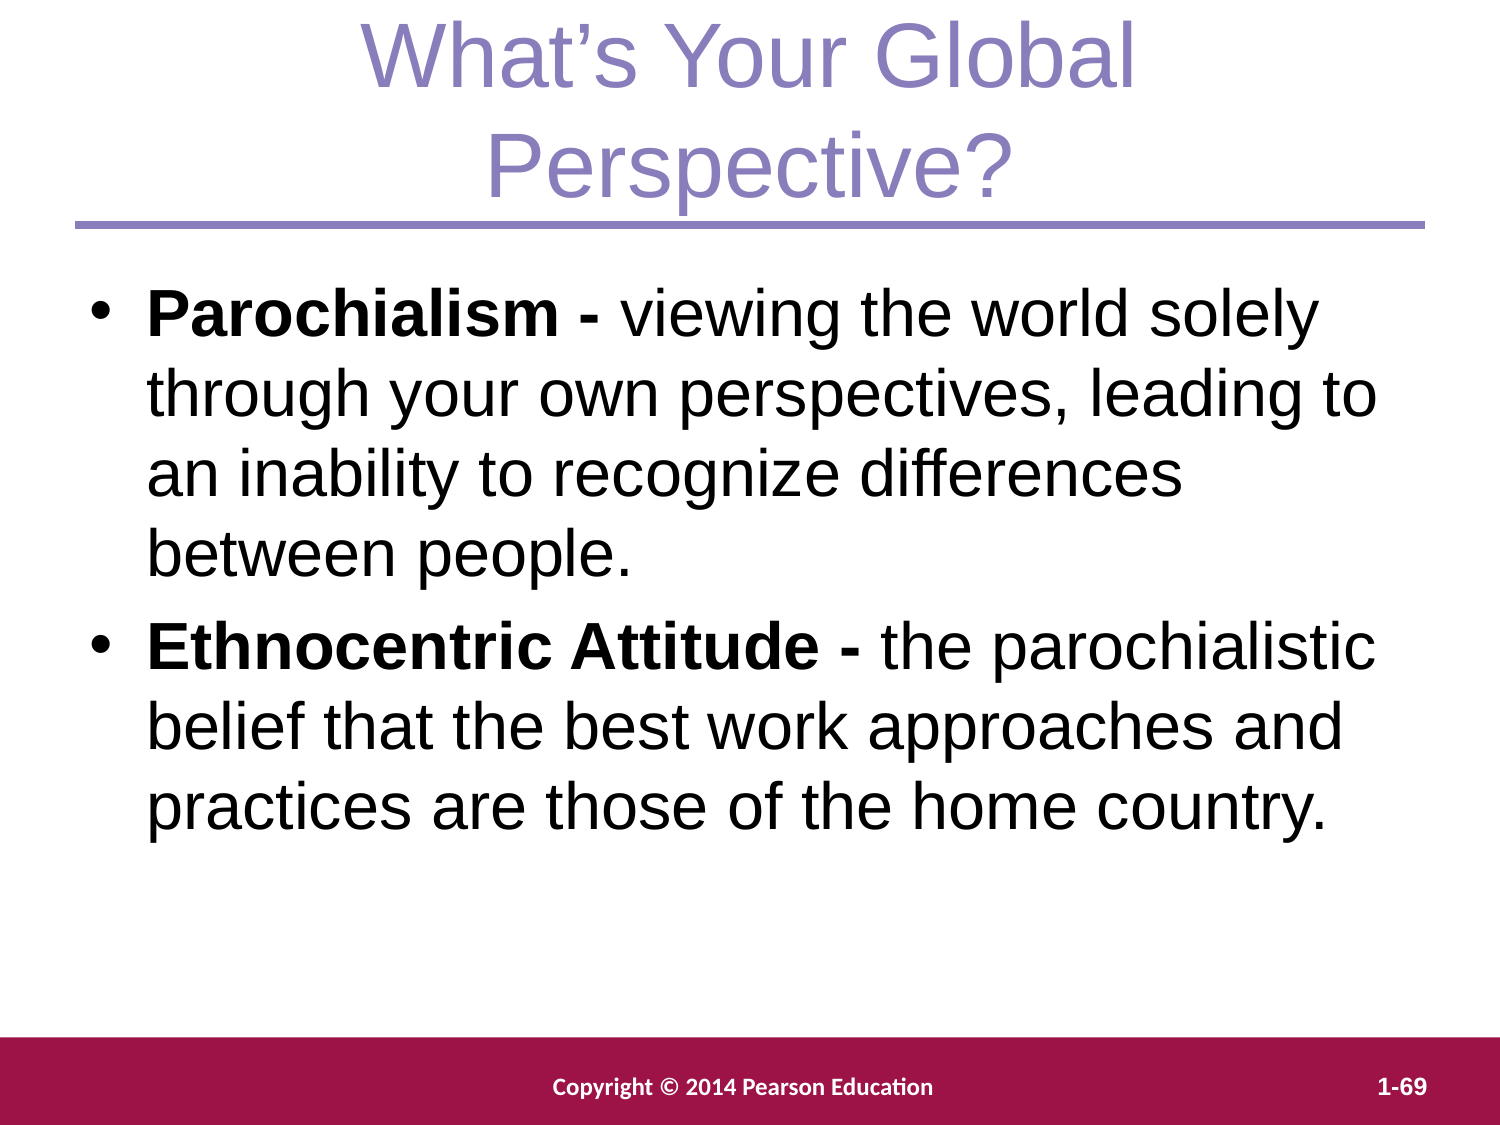

What’s Your Global Perspective?
Parochialism - viewing the world solely through your own perspectives, leading to an inability to recognize differences between people.
Ethnocentric Attitude - the parochialistic belief that the best work approaches and practices are those of the home country.